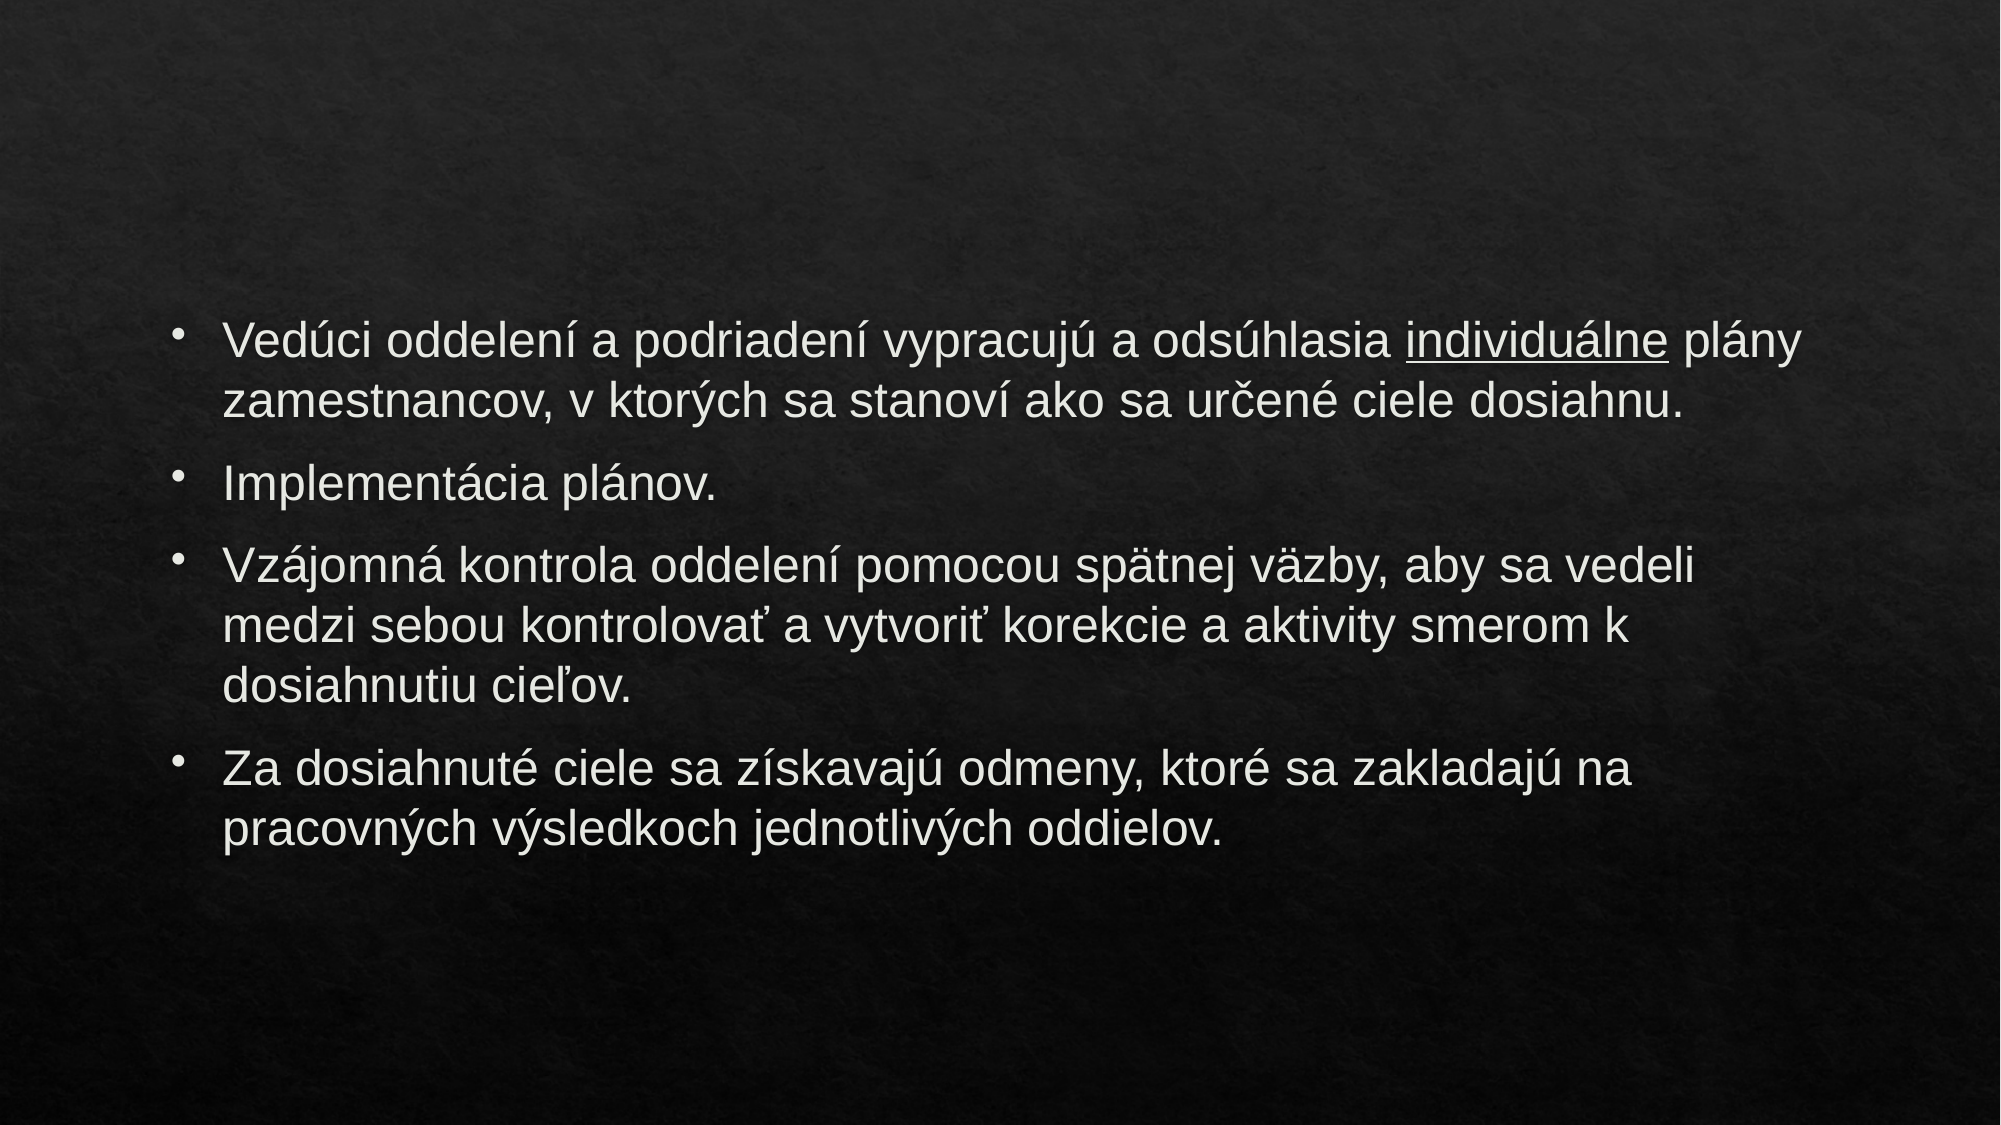

#
Vedúci oddelení a podriadení vypracujú a odsúhlasia individuálne plány zamestnancov, v ktorých sa stanoví ako sa určené ciele dosiahnu.
Implementácia plánov.
Vzájomná kontrola oddelení pomocou spätnej väzby, aby sa vedeli medzi sebou kontrolovať a vytvoriť korekcie a aktivity smerom k dosiahnutiu cieľov.
Za dosiahnuté ciele sa získavajú odmeny, ktoré sa zakladajú na pracovných výsledkoch jednotlivých oddielov.